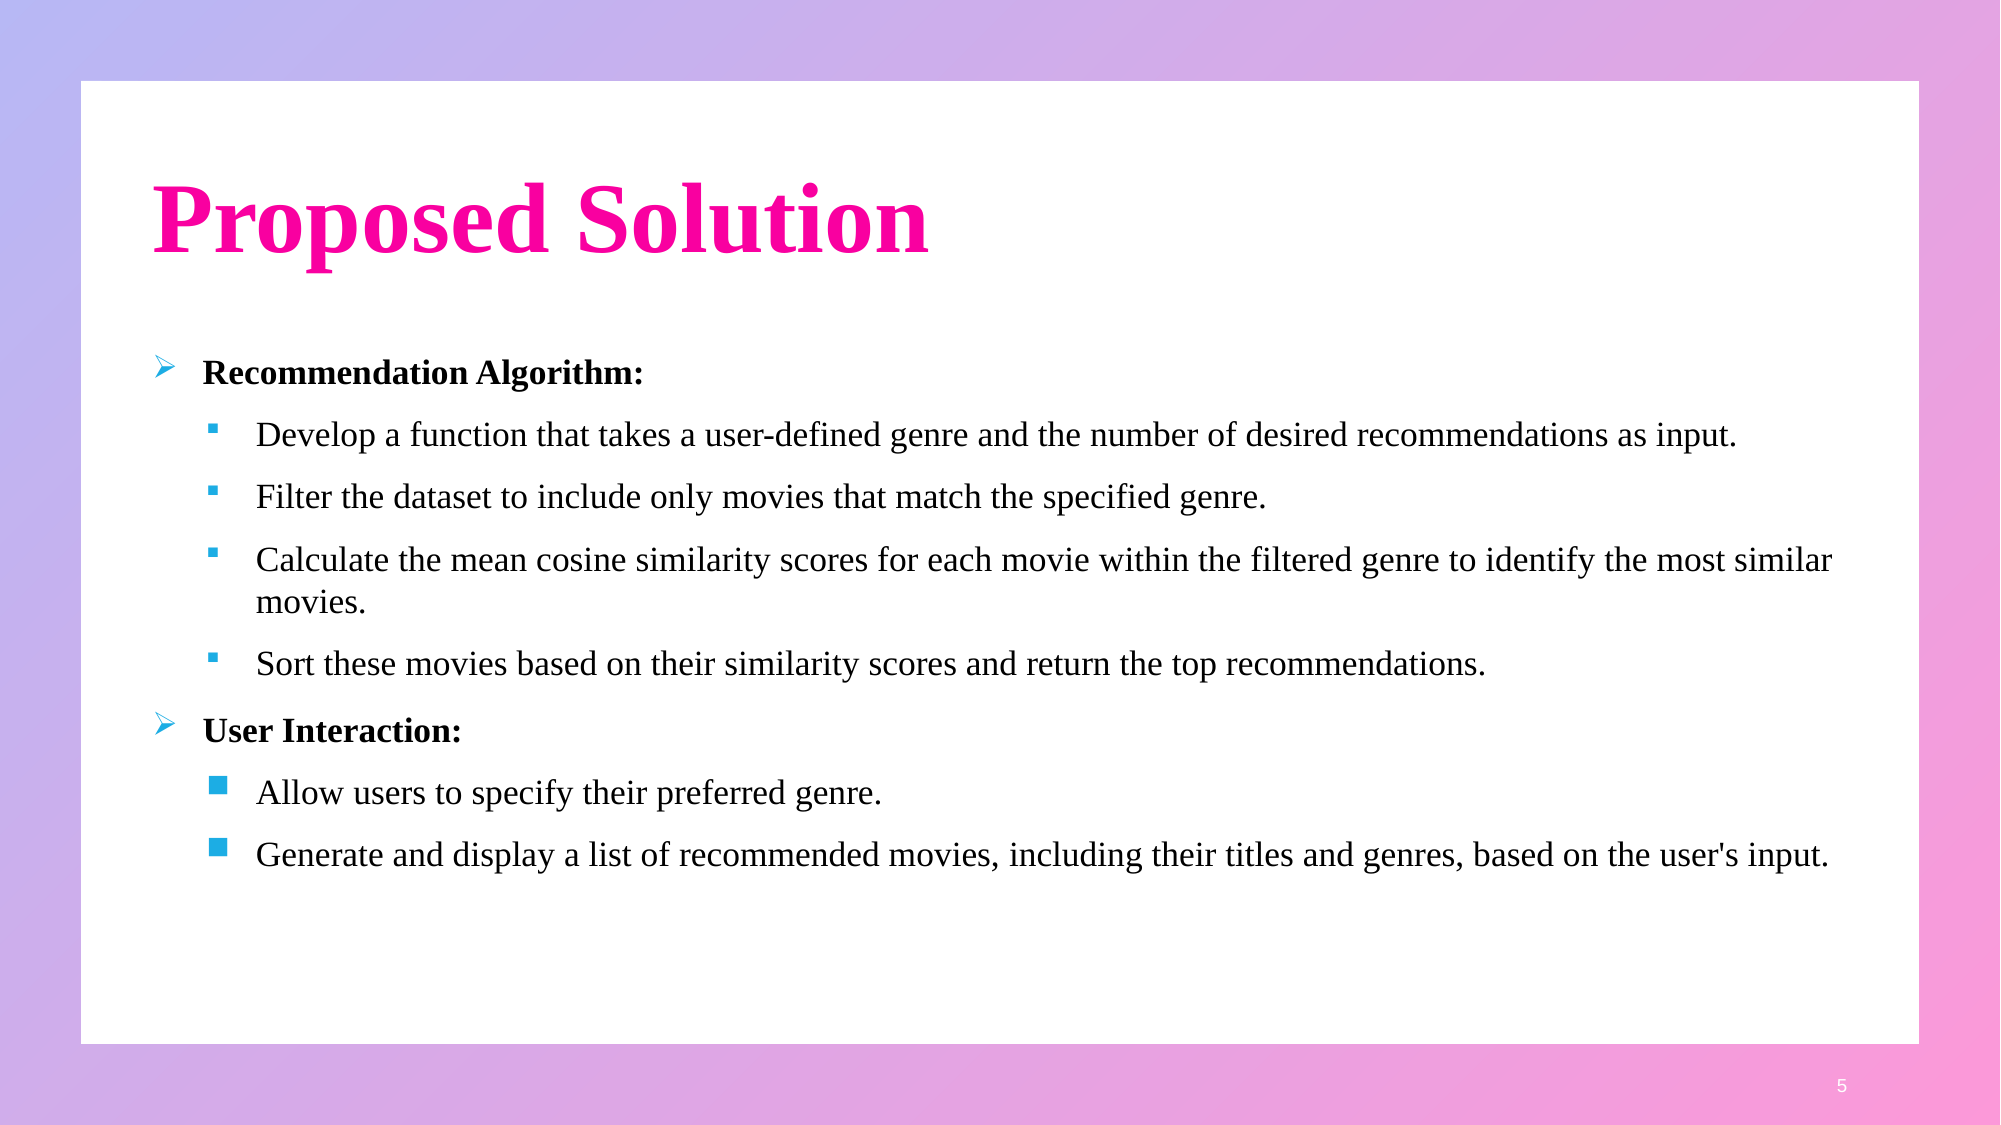

# Proposed Solution
Recommendation Algorithm:
Develop a function that takes a user-defined genre and the number of desired recommendations as input.
Filter the dataset to include only movies that match the specified genre.
Calculate the mean cosine similarity scores for each movie within the filtered genre to identify the most similar movies.
Sort these movies based on their similarity scores and return the top recommendations.
User Interaction:
Allow users to specify their preferred genre.
Generate and display a list of recommended movies, including their titles and genres, based on the user's input.

5